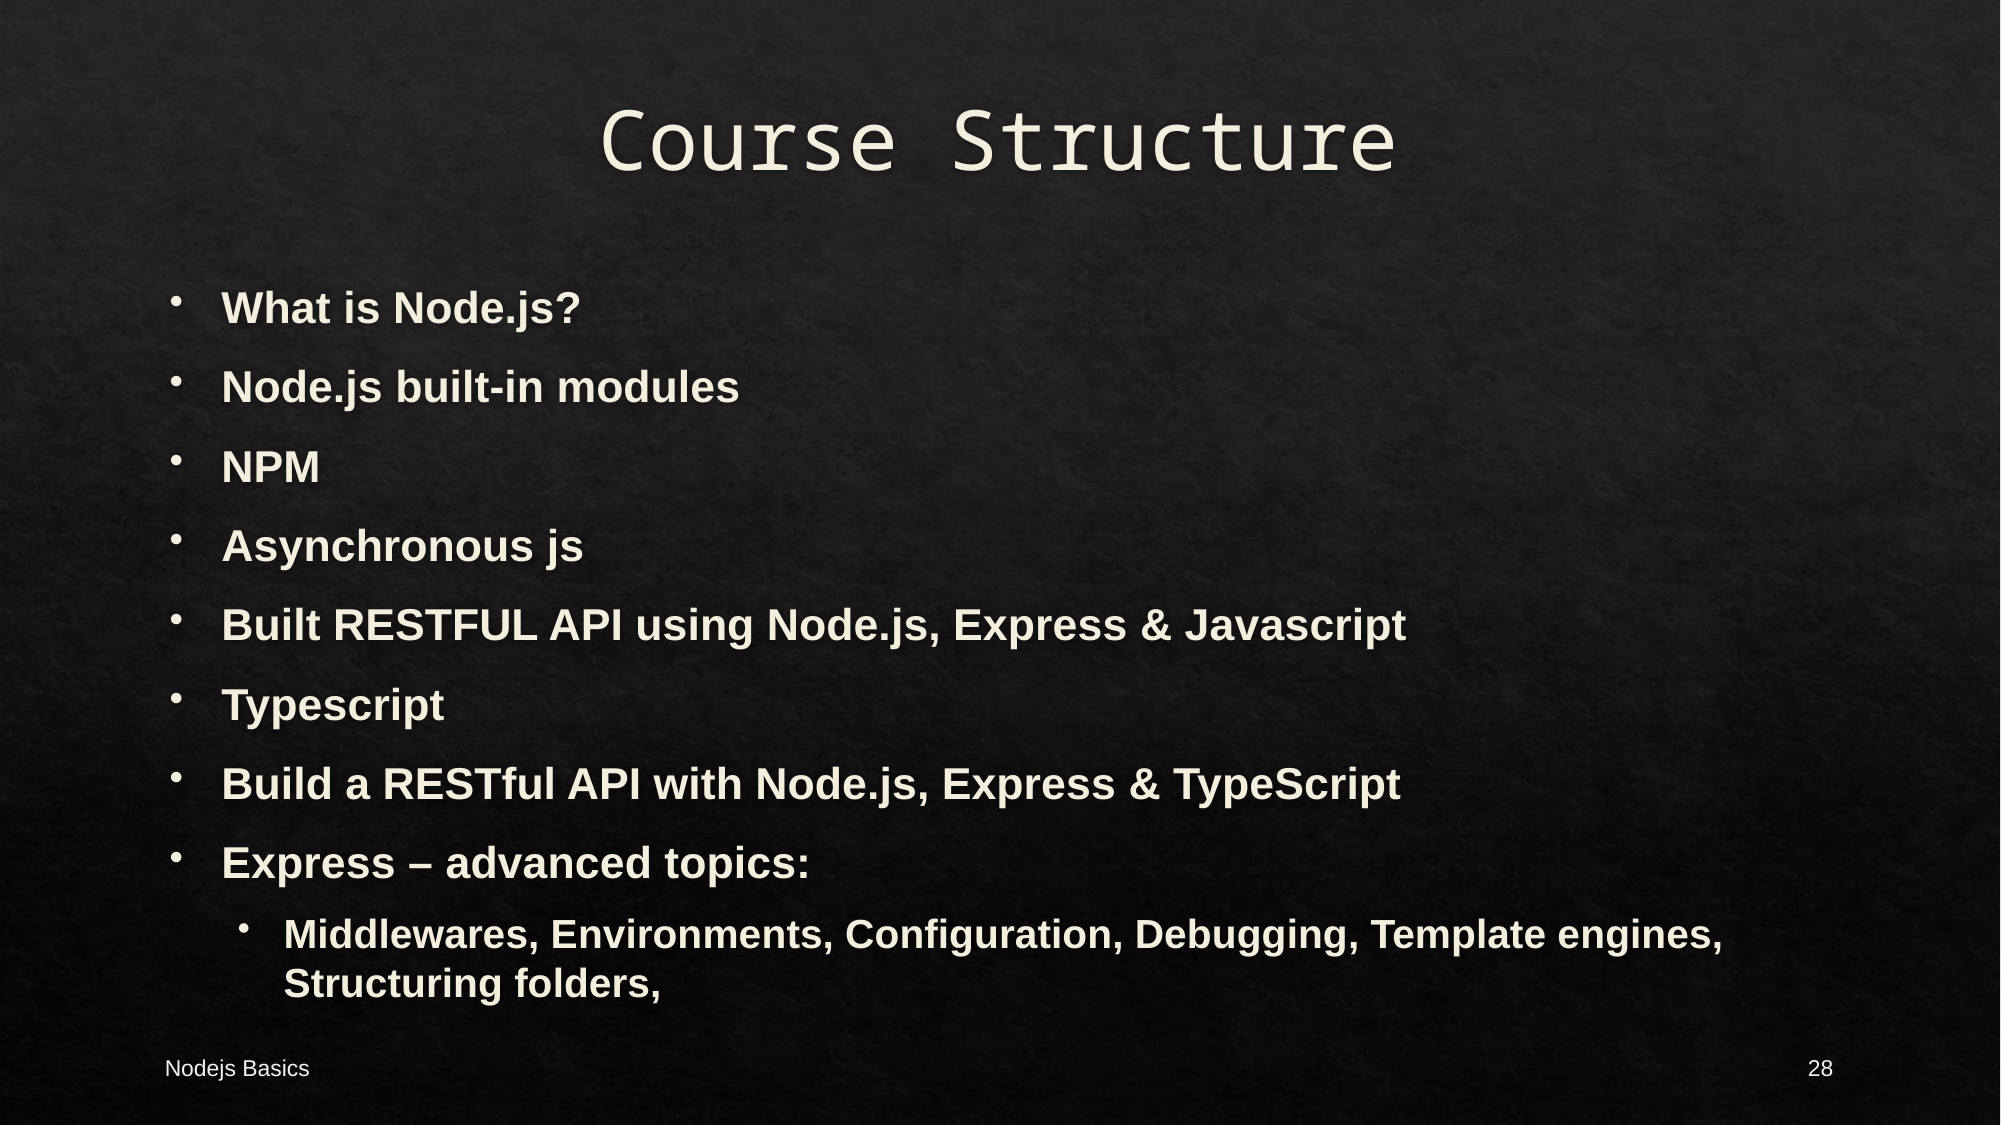

# Course Structure
What is Node.js?
Node.js built-in modules
NPM
Asynchronous js
Built RESTFUL API using Node.js, Express & Javascript
Typescript
Build a RESTful API with Node.js, Express & TypeScript
Express – advanced topics:
Middlewares, Environments, Configuration, Debugging, Template engines, Structuring folders,
Nodejs Basics
28